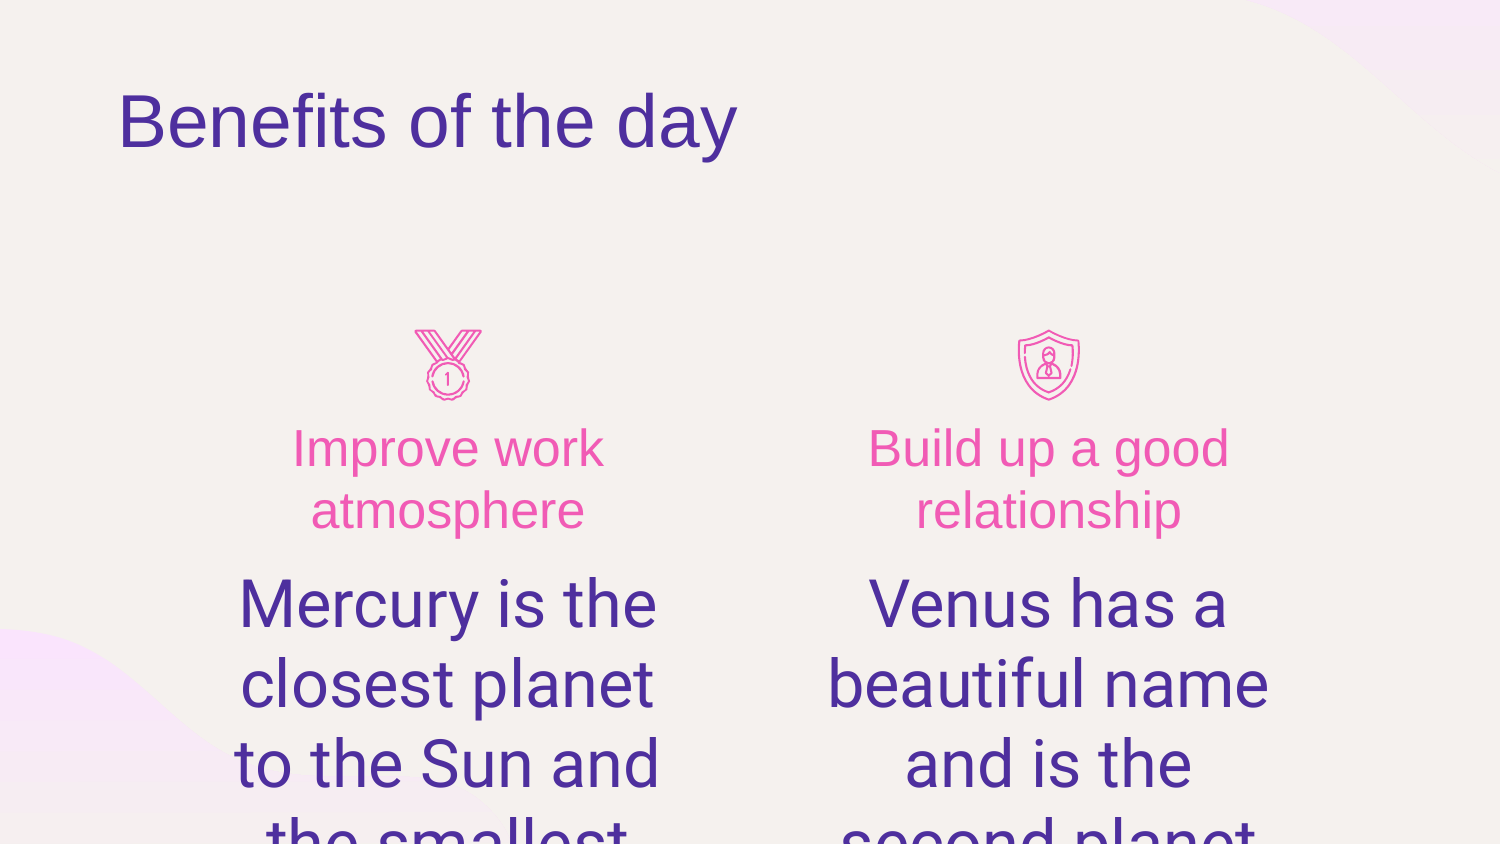

# Benefits of the day

Improve work atmosphere
Build up a good relationship
Mercury is the closest planet to the Sun and the smallest one
Venus has a beautiful name and is the second planet from the Sun